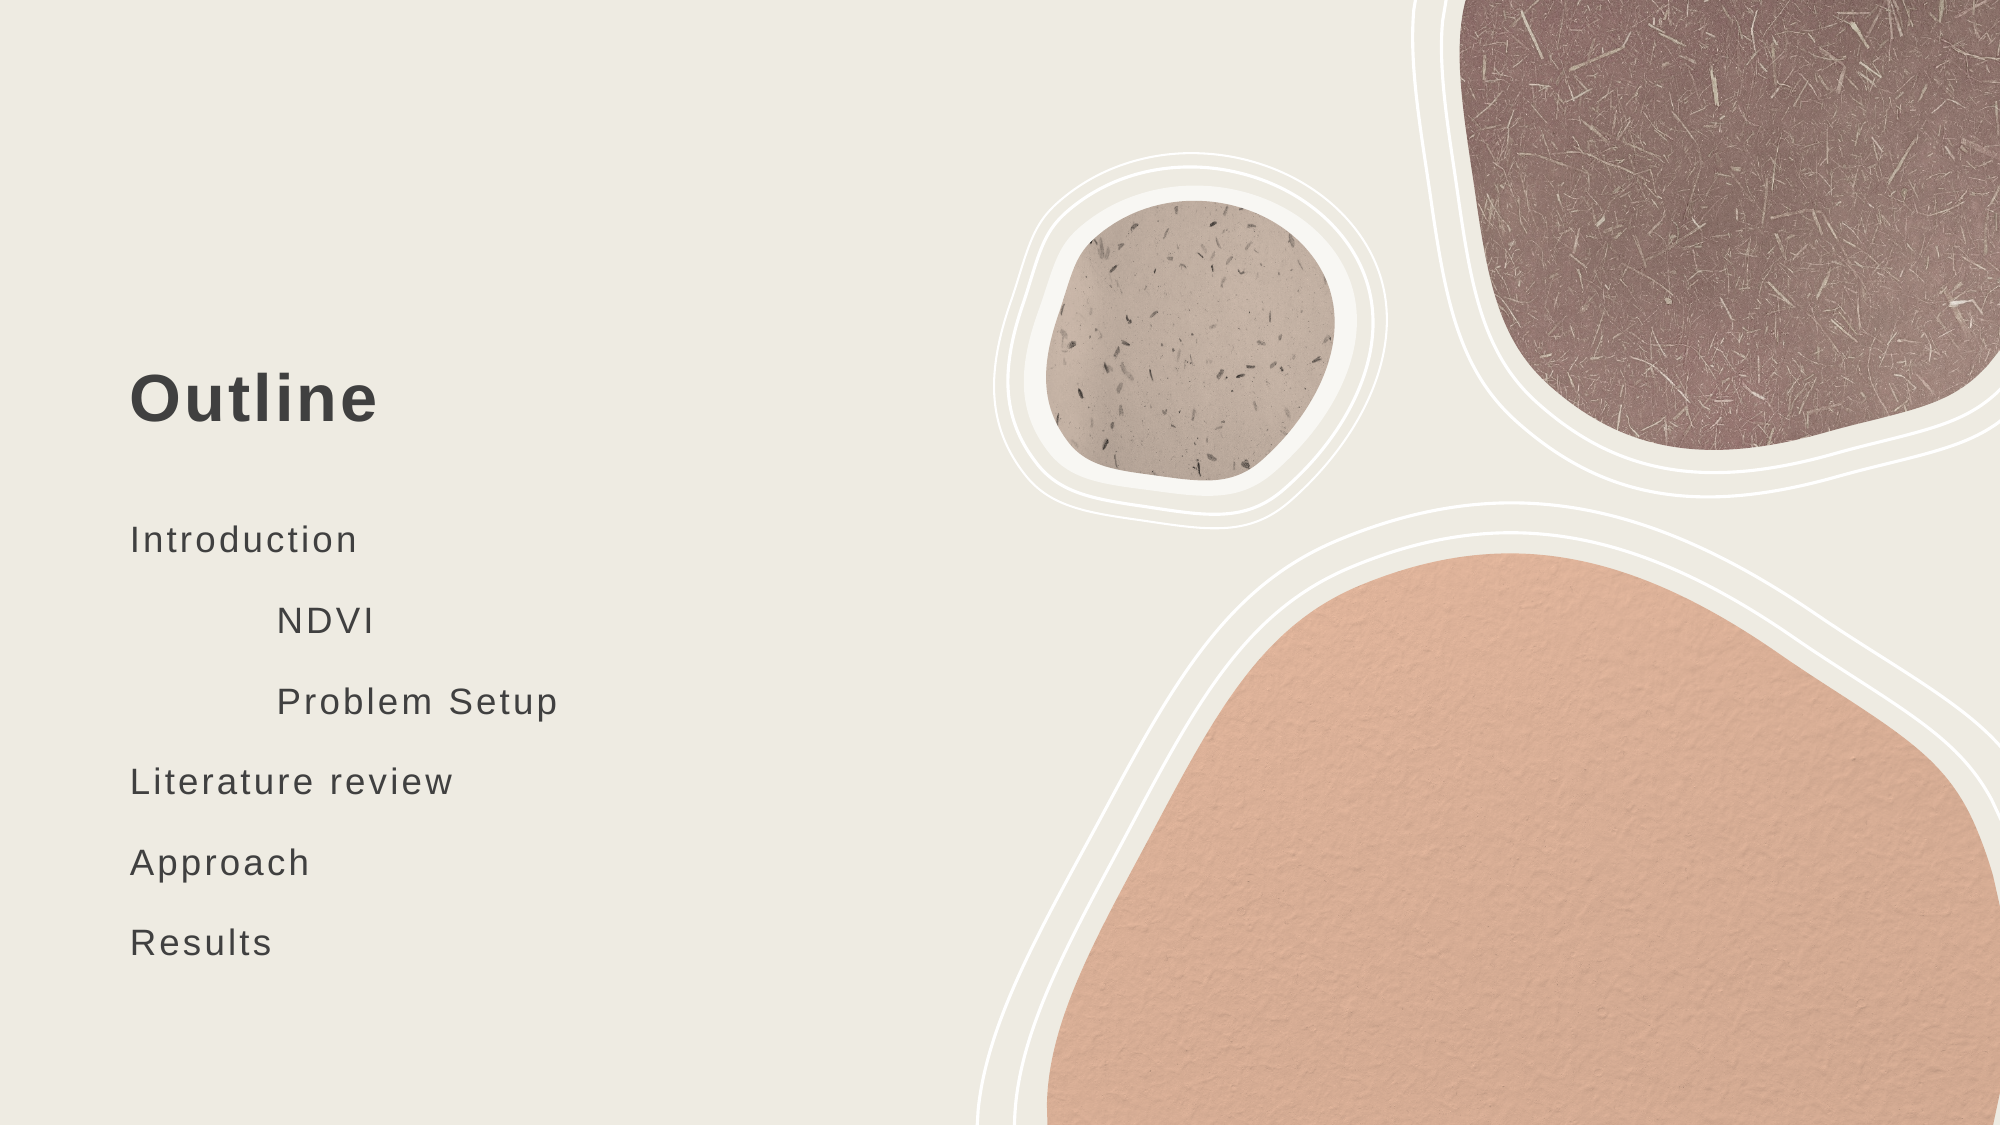

# Outline
Introduction
	NDVI
	Problem Setup
Literature review
Approach
Results